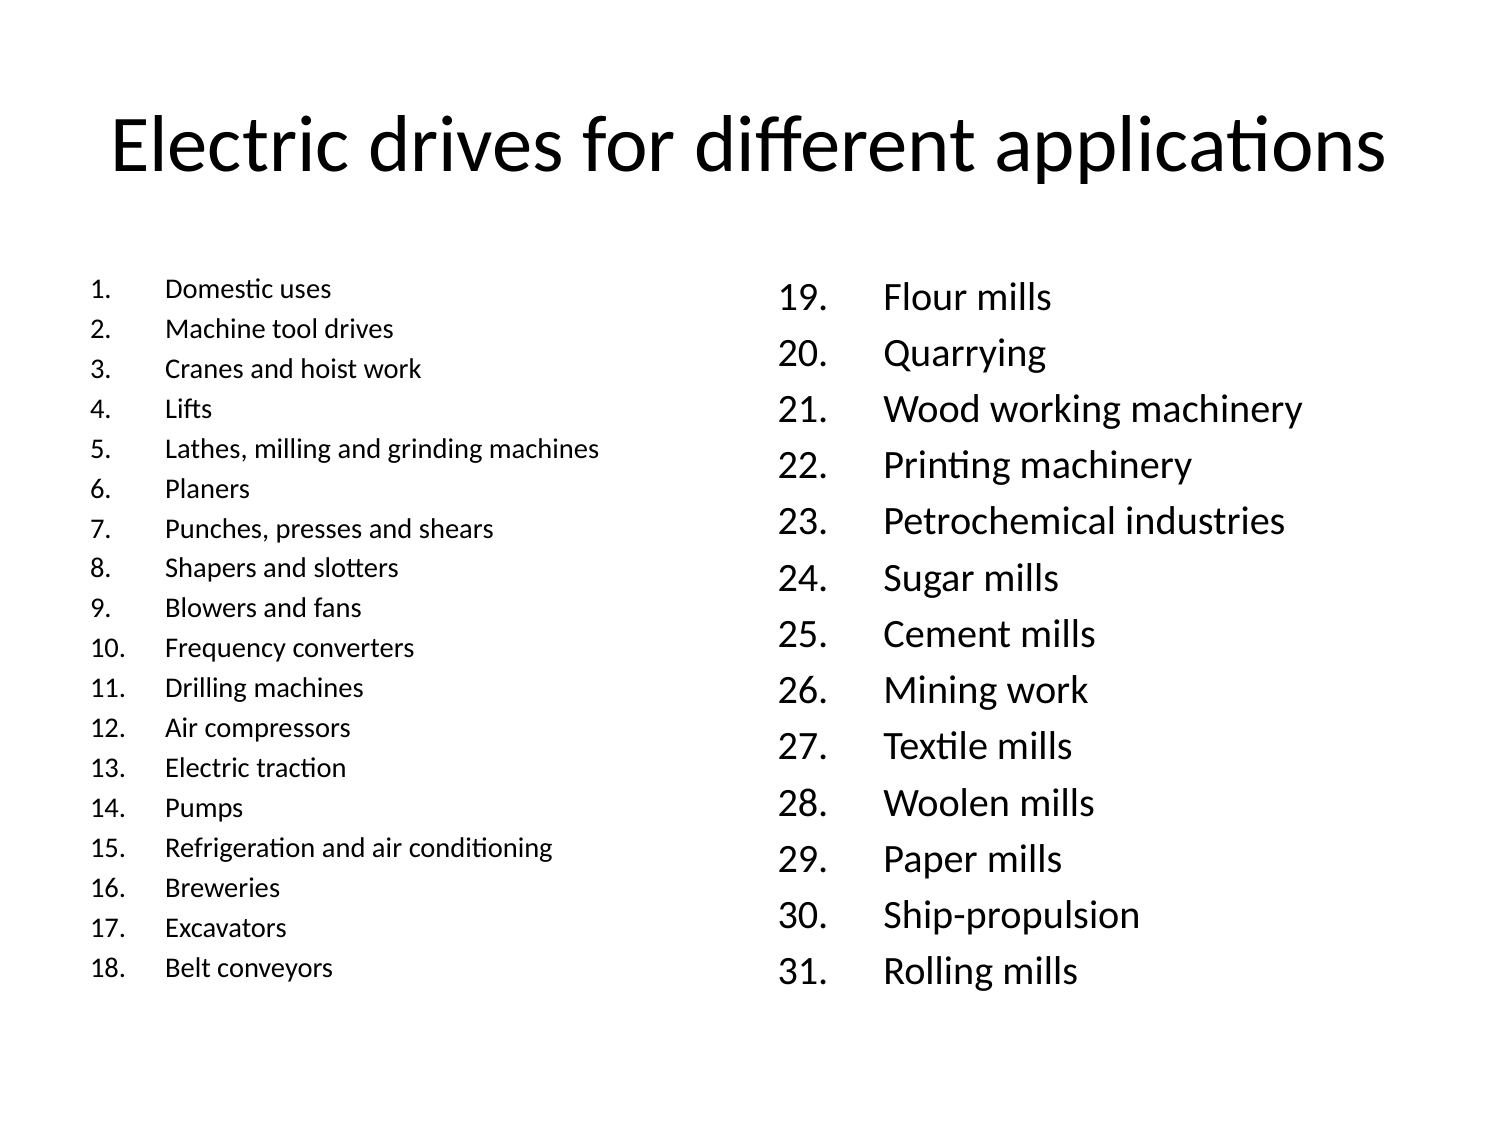

# Electric drives for different applications
Domestic uses
Machine tool drives
Cranes and hoist work
Lifts
Lathes, milling and grinding machines
Planers
Punches, presses and shears
Shapers and slotters
Blowers and fans
Frequency converters
Drilling machines
Air compressors
Electric traction
Pumps
Refrigeration and air conditioning
Breweries
Excavators
Belt conveyors

Flour mills
Quarrying
Wood working machinery
Printing machinery
Petrochemical industries
Sugar mills
Cement mills
Mining work
Textile mills
Woolen mills
Paper mills
Ship-propulsion
Rolling mills